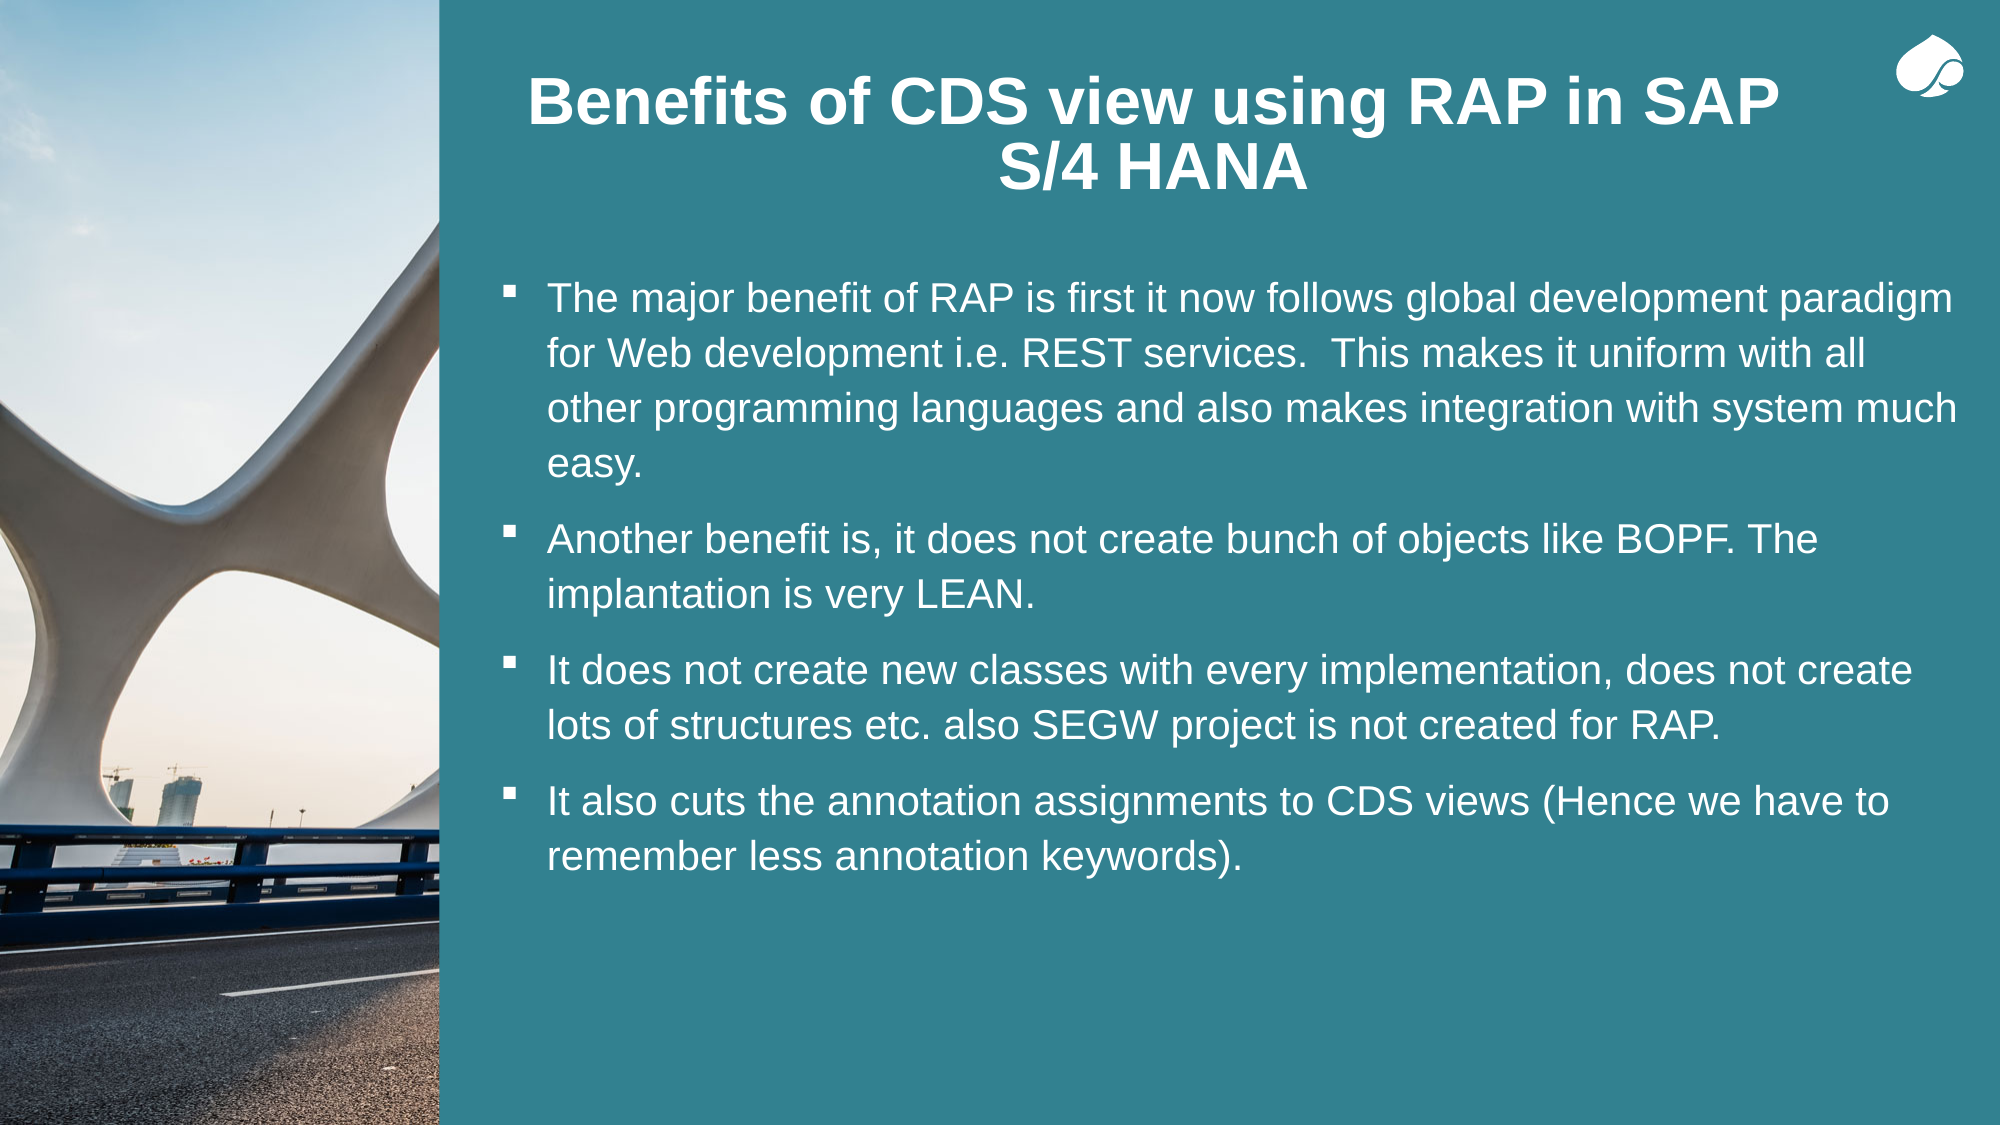

# Benefits of CDS view using RAP in SAP S/4 HANA
The major benefit of RAP is first it now follows global development paradigm for Web development i.e. REST services.  This makes it uniform with all other programming languages and also makes integration with system much easy.
Another benefit is, it does not create bunch of objects like BOPF. The implantation is very LEAN.
It does not create new classes with every implementation, does not create lots of structures etc. also SEGW project is not created for RAP.
It also cuts the annotation assignments to CDS views (Hence we have to remember less annotation keywords).